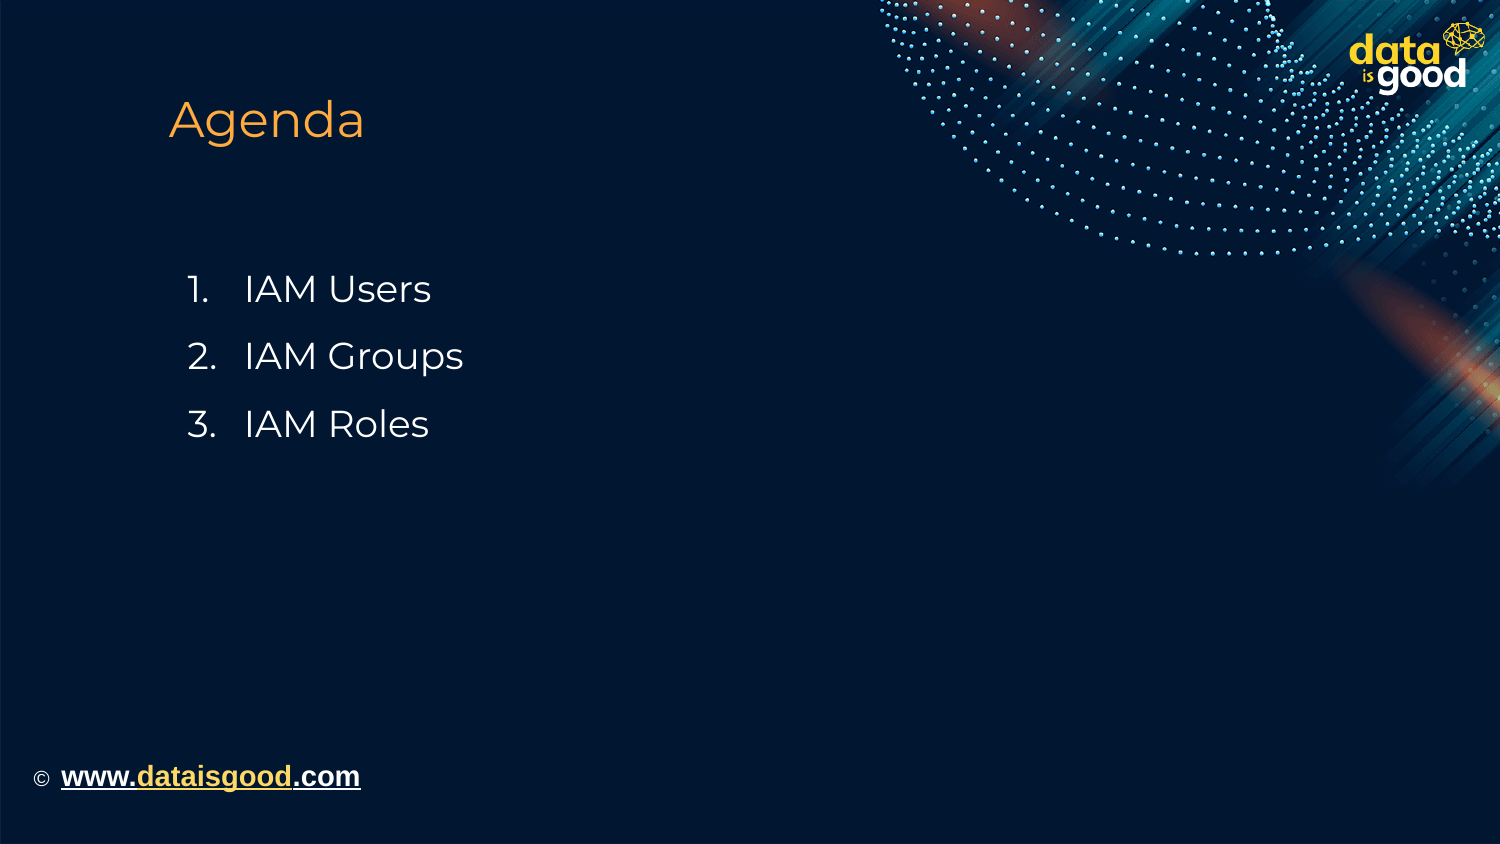

# Agenda
IAM Users
IAM Groups
IAM Roles